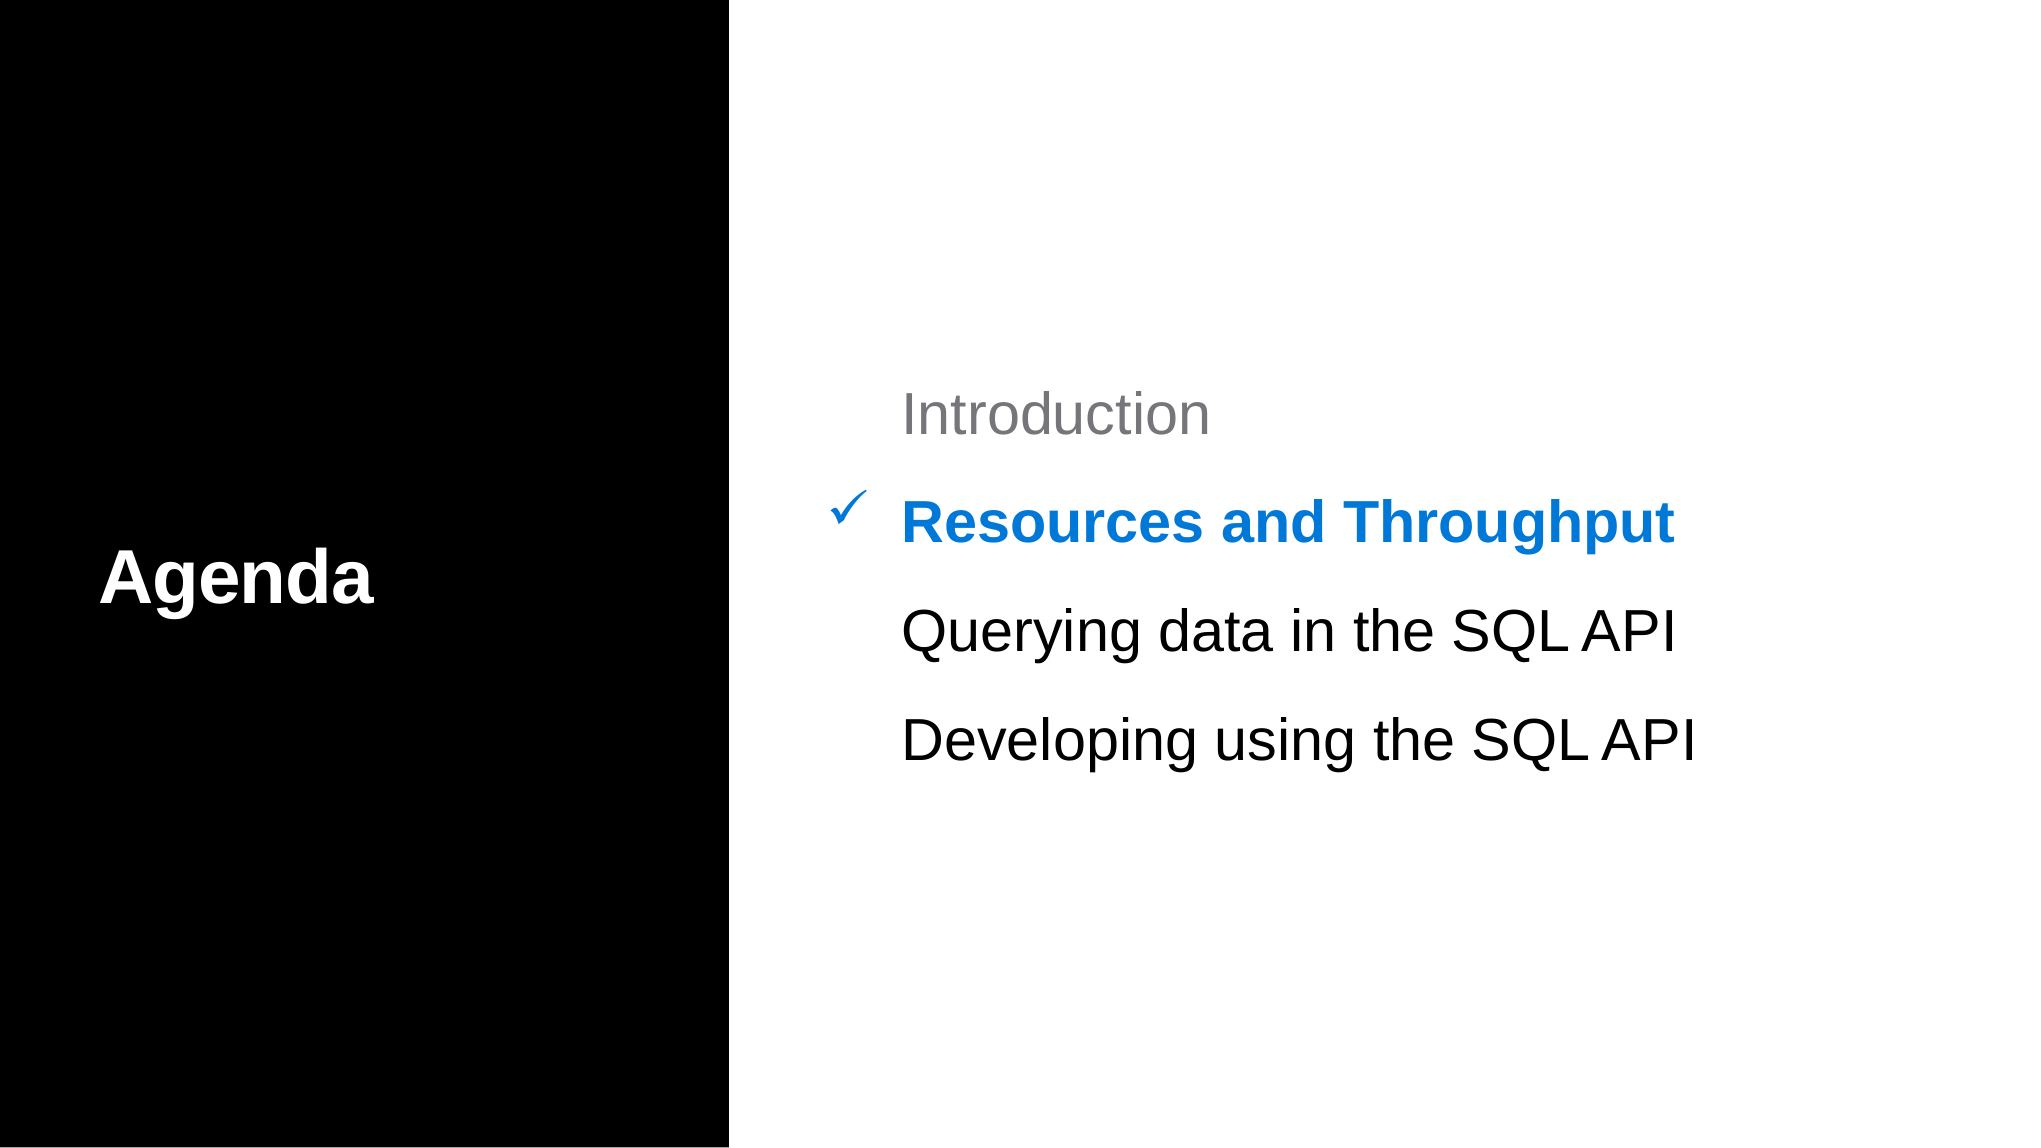

Introduction
Resources and Throughput
Querying data in the SQL API
Developing using the SQL API
# Agenda